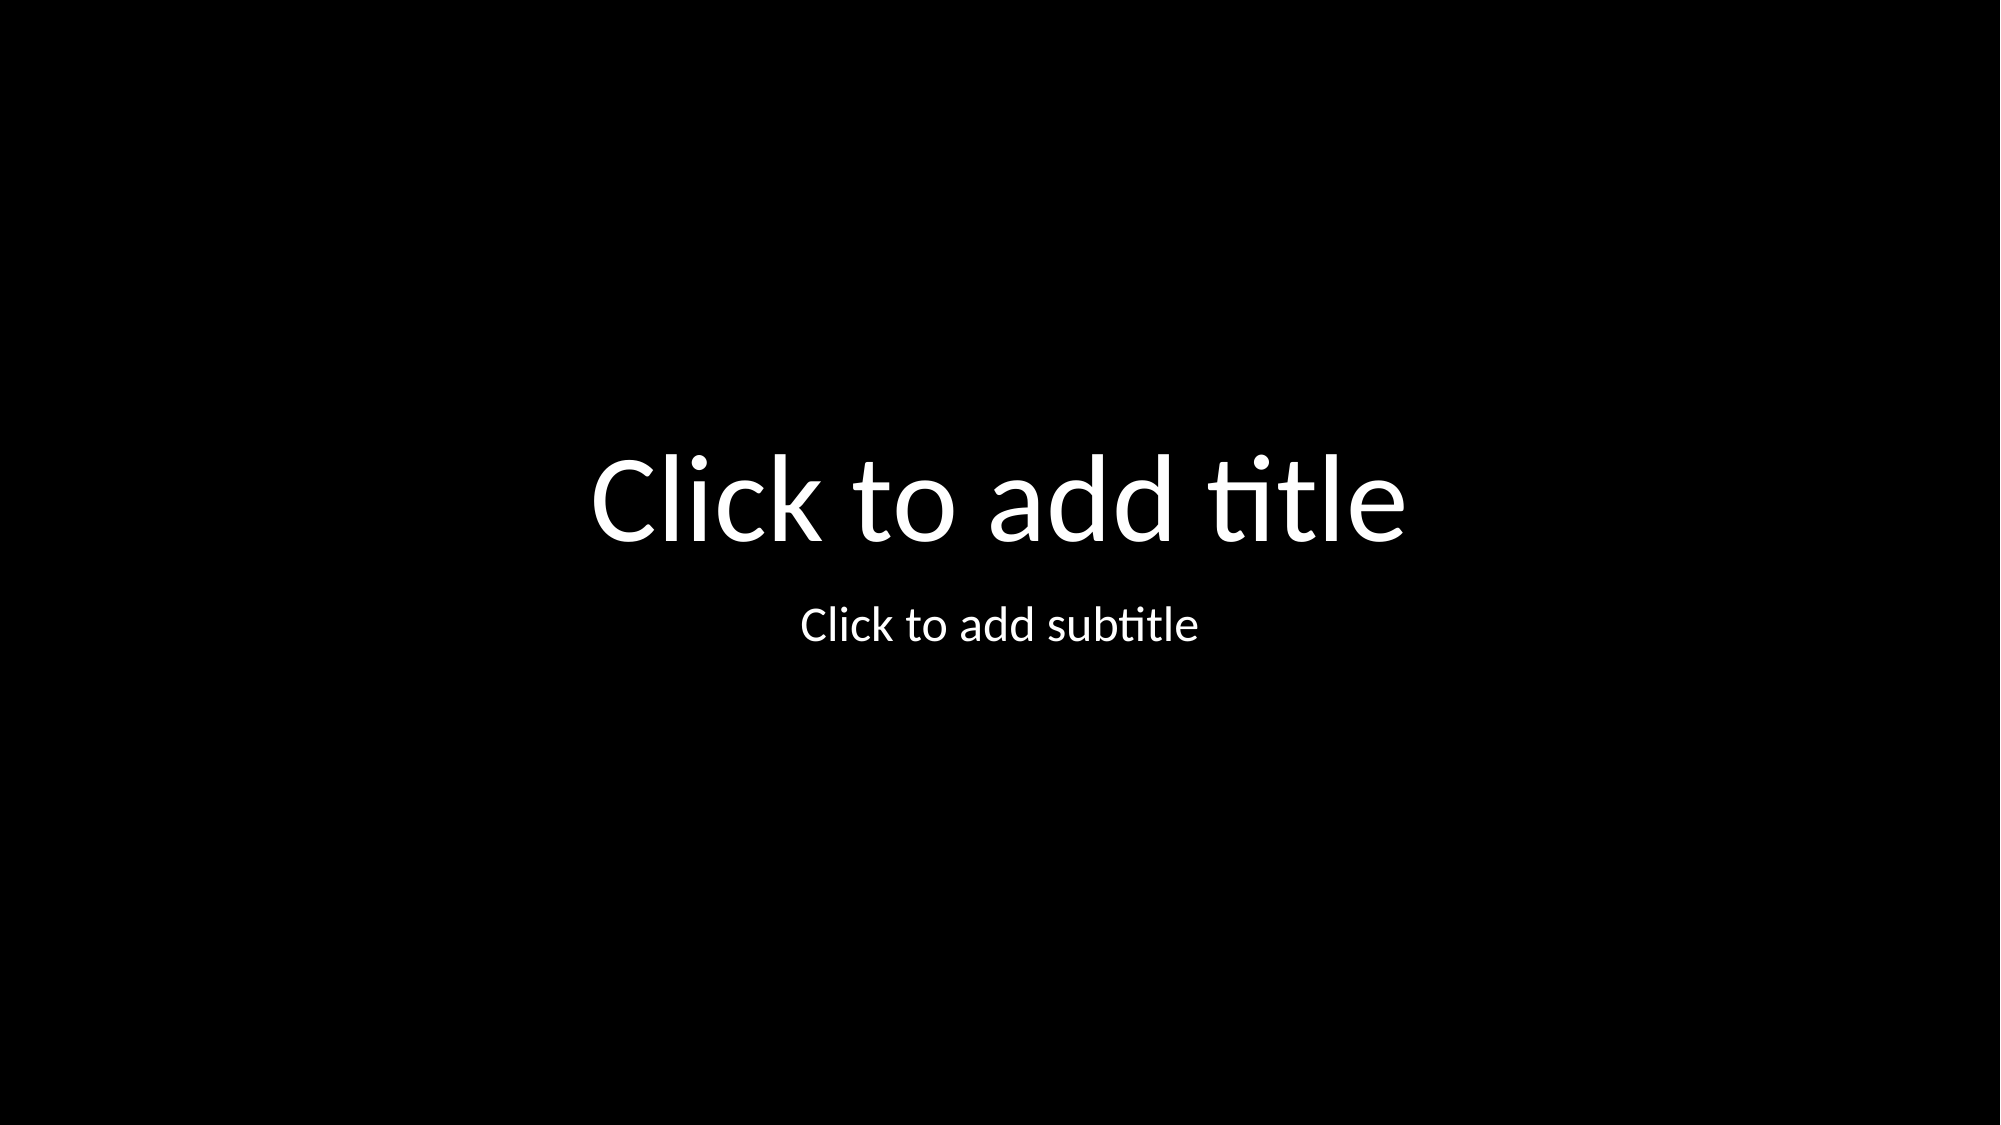

# Click to add title
Click to add subtitle